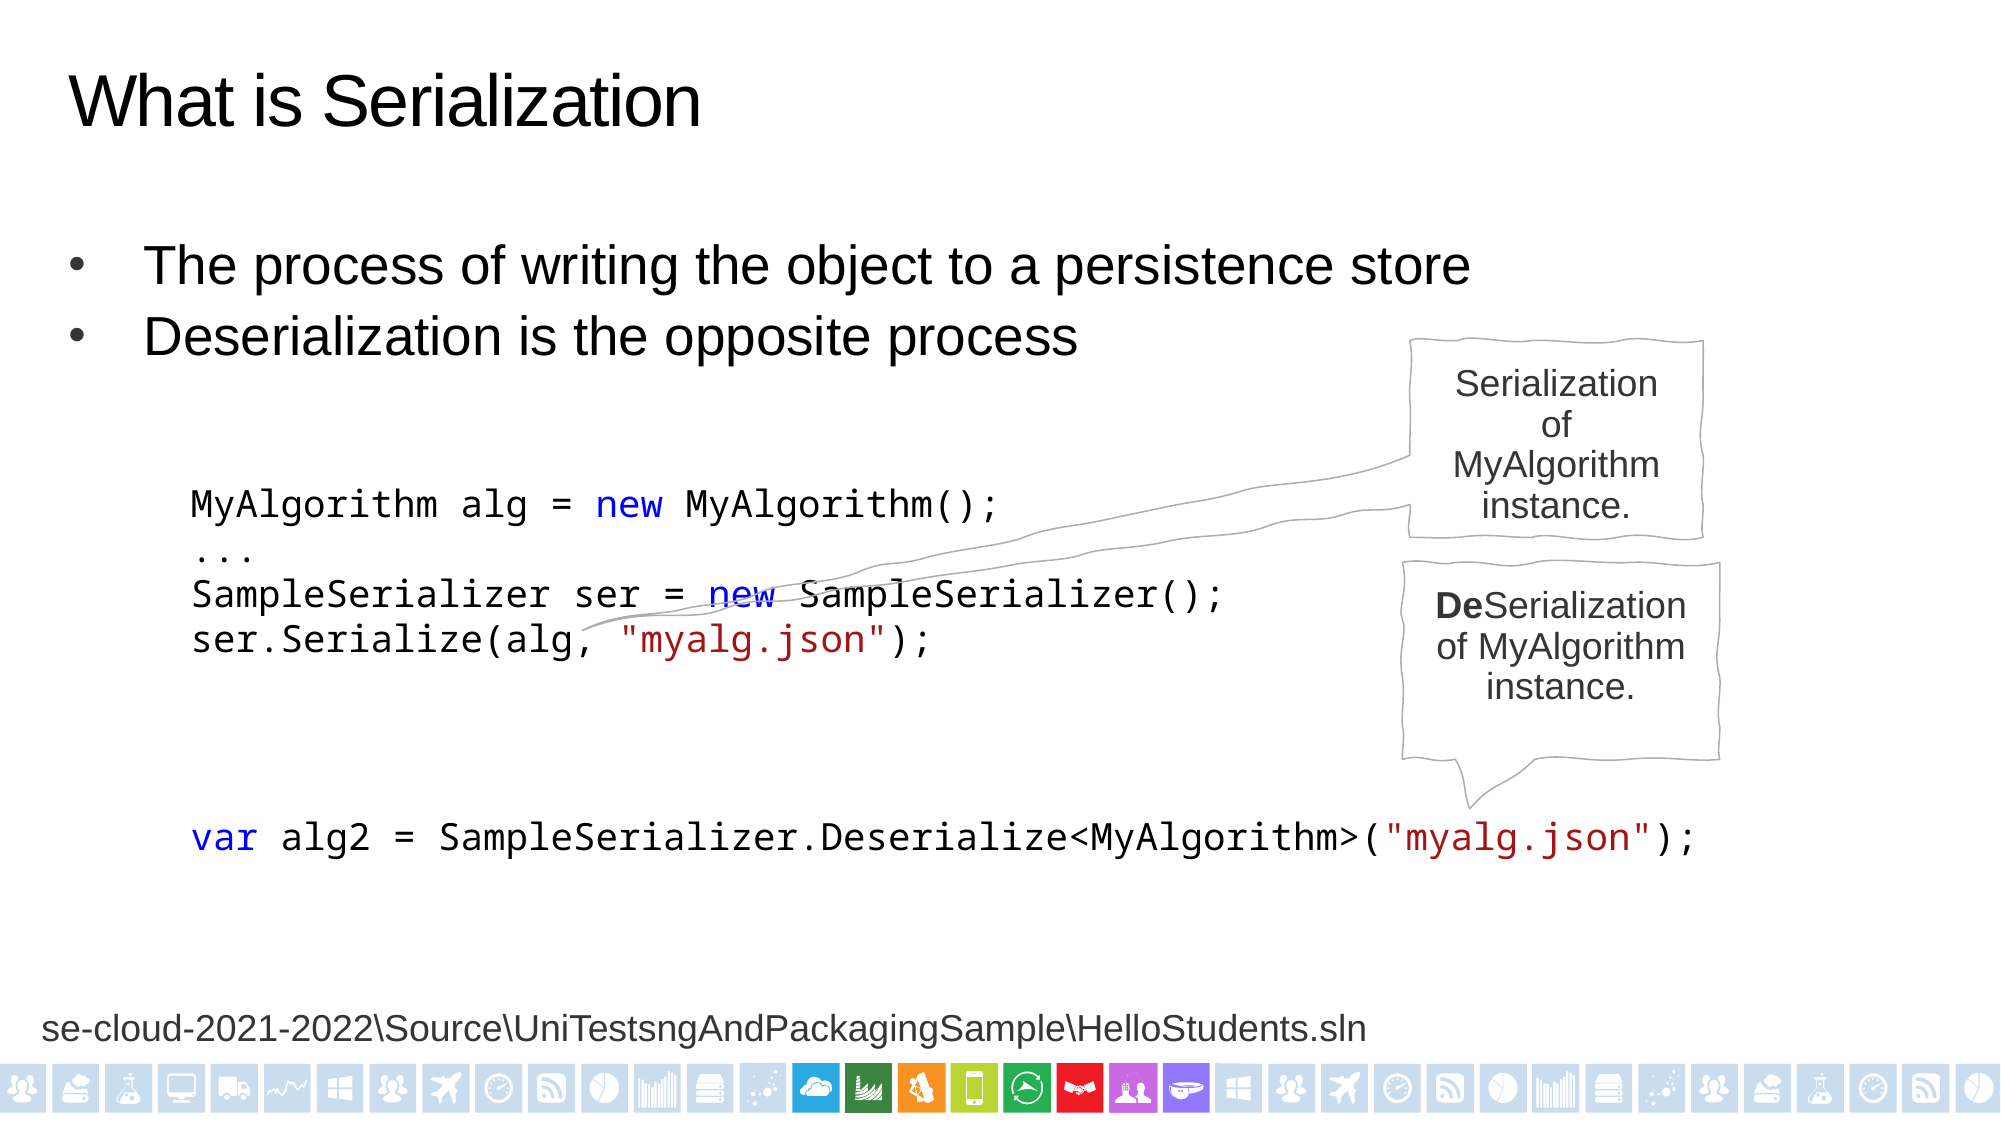

# What is Serialization
The process of writing the object to a persistence store
Deserialization is the opposite process
Serialization of MyAlgorithm instance.
MyAlgorithm alg = new MyAlgorithm();
...
SampleSerializer ser = new SampleSerializer();
ser.Serialize(alg, "myalg.json");
DeSerialization of MyAlgorithm instance.
var alg2 = SampleSerializer.Deserialize<MyAlgorithm>("myalg.json");
se-cloud-2021-2022\Source\UniTestsngAndPackagingSample\HelloStudents.sln